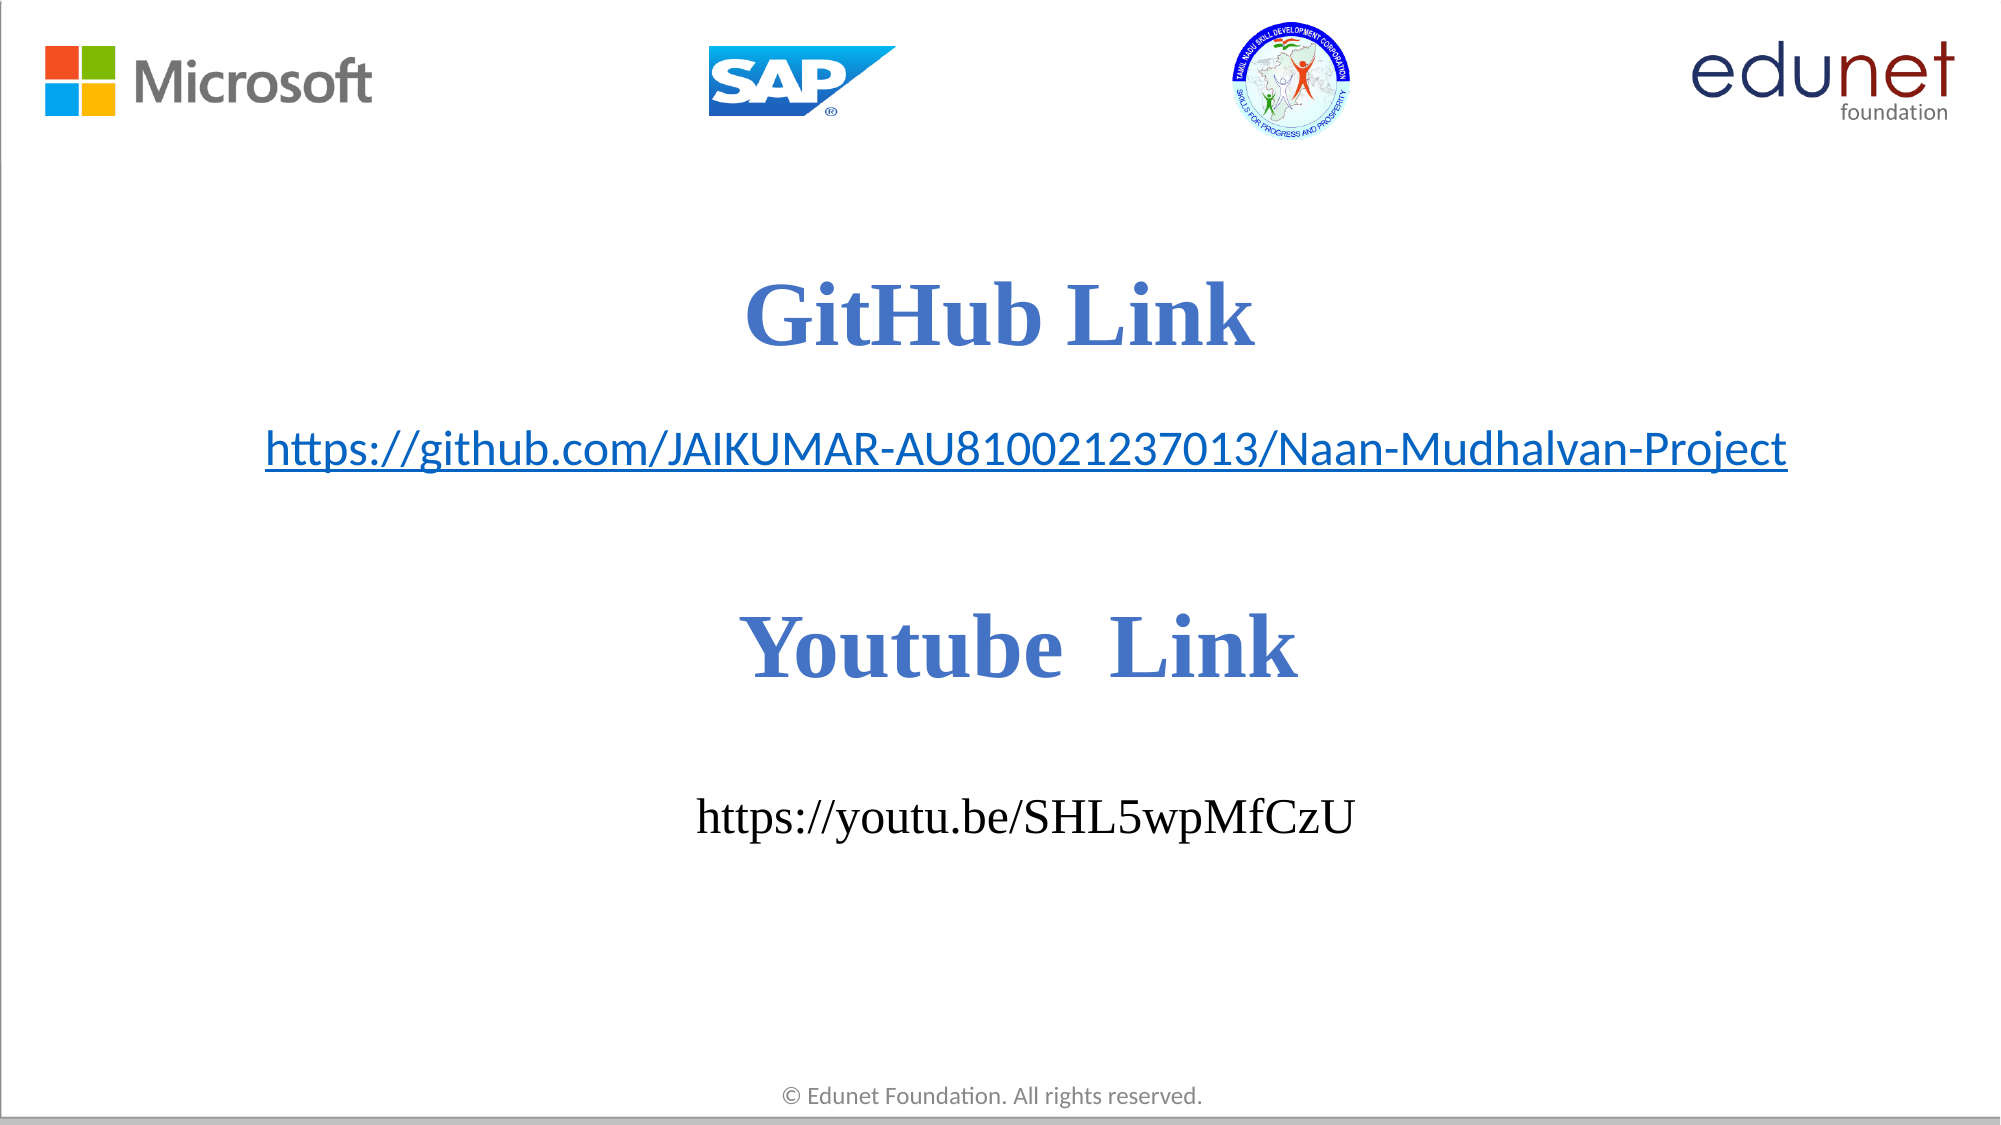

# GitHub Link
https://github.com/JAIKUMAR-AU810021237013/Naan-Mudhalvan-Project

Youtube  Link
https://youtu.be/SHL5wpMfCzU
© Edunet Foundation. All rights reserved.